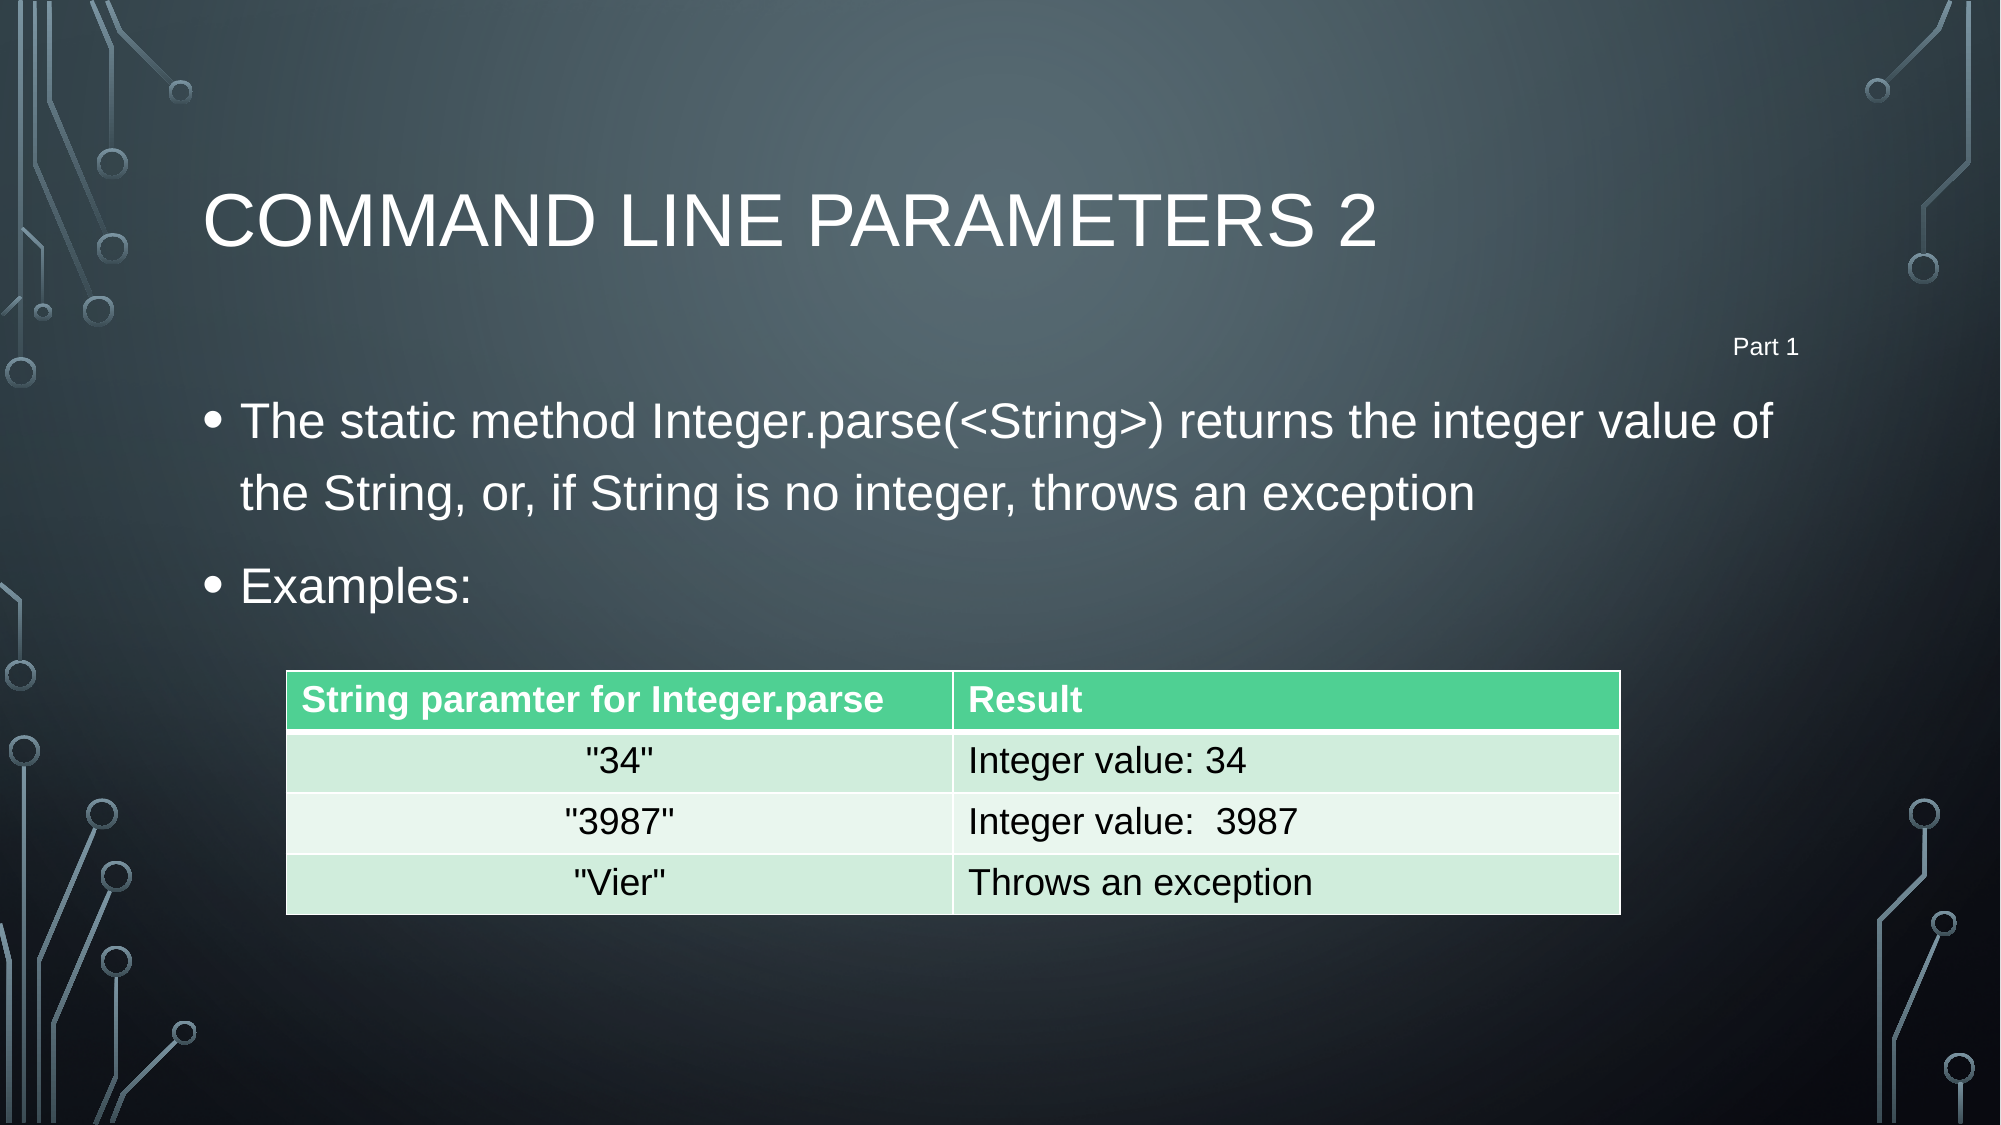

# Command Line Parameters 2
Part 1
The static method Integer.parse(<String>) returns the integer value of the String, or, if String is no integer, throws an exception
Examples:

| String paramter for Integer.parse | Result |
| --- | --- |
| "34" | Integer value: 34 |
| "3987" | Integer value: 3987 |
| "Vier" | Throws an exception |